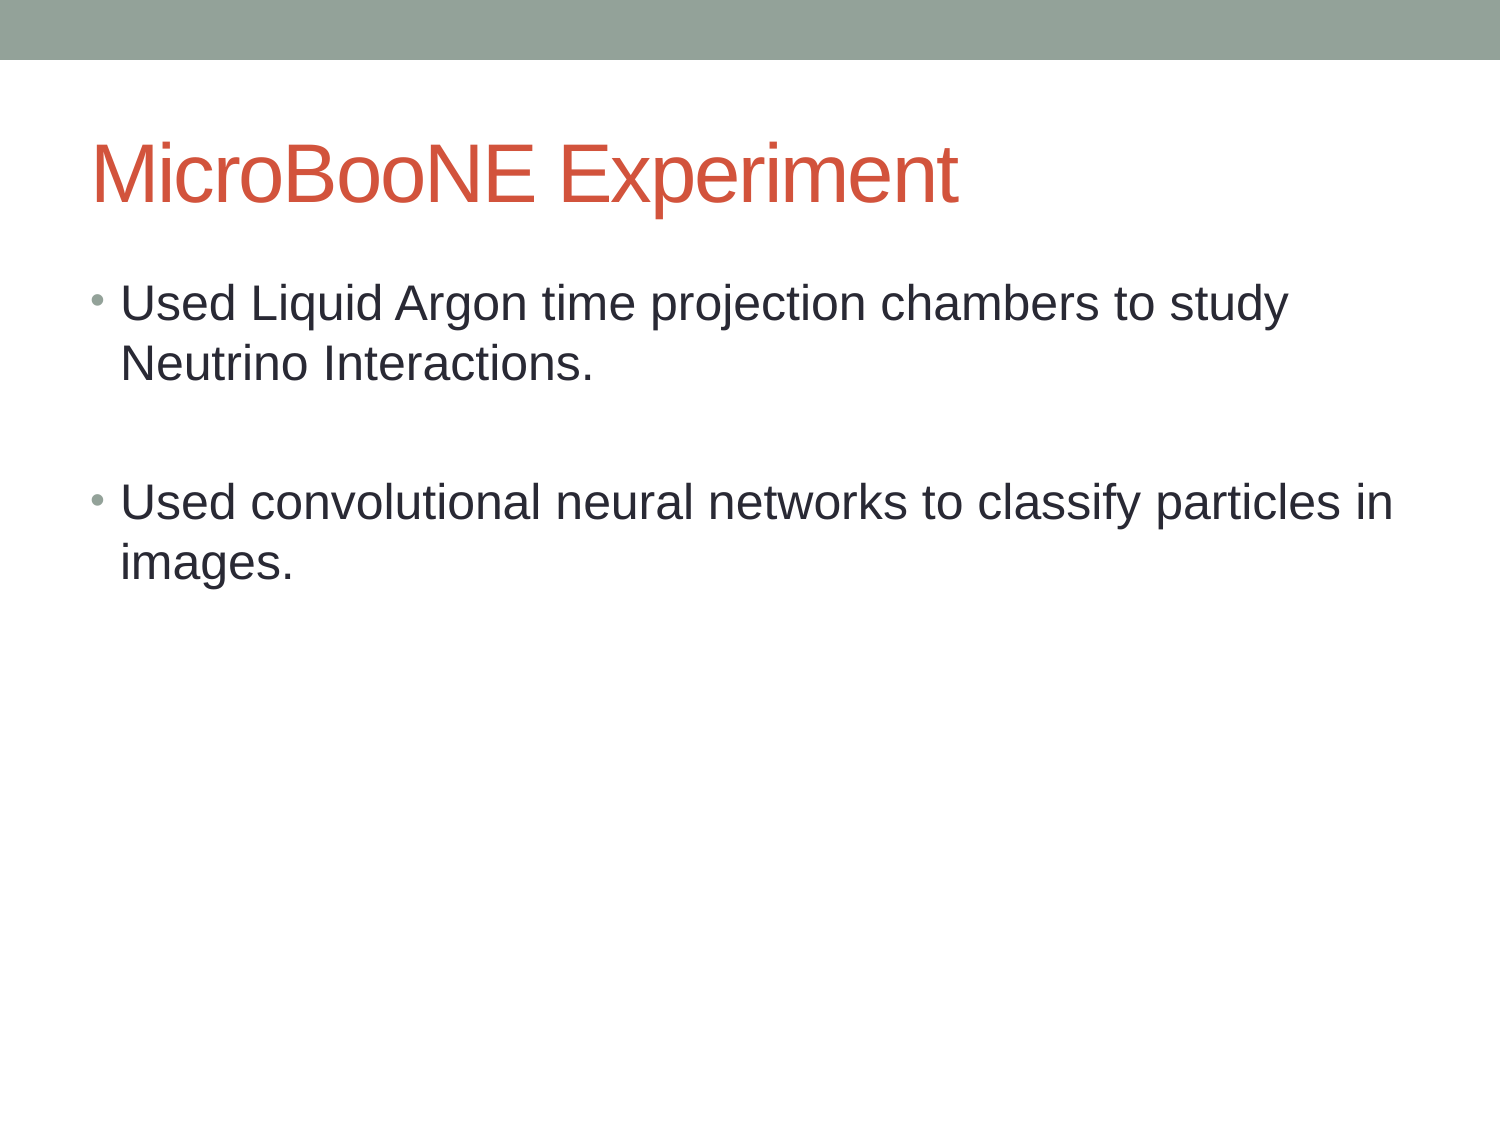

# MicroBooNE Experiment
Used Liquid Argon time projection chambers to study Neutrino Interactions.

Used convolutional neural networks to classify particles in images.